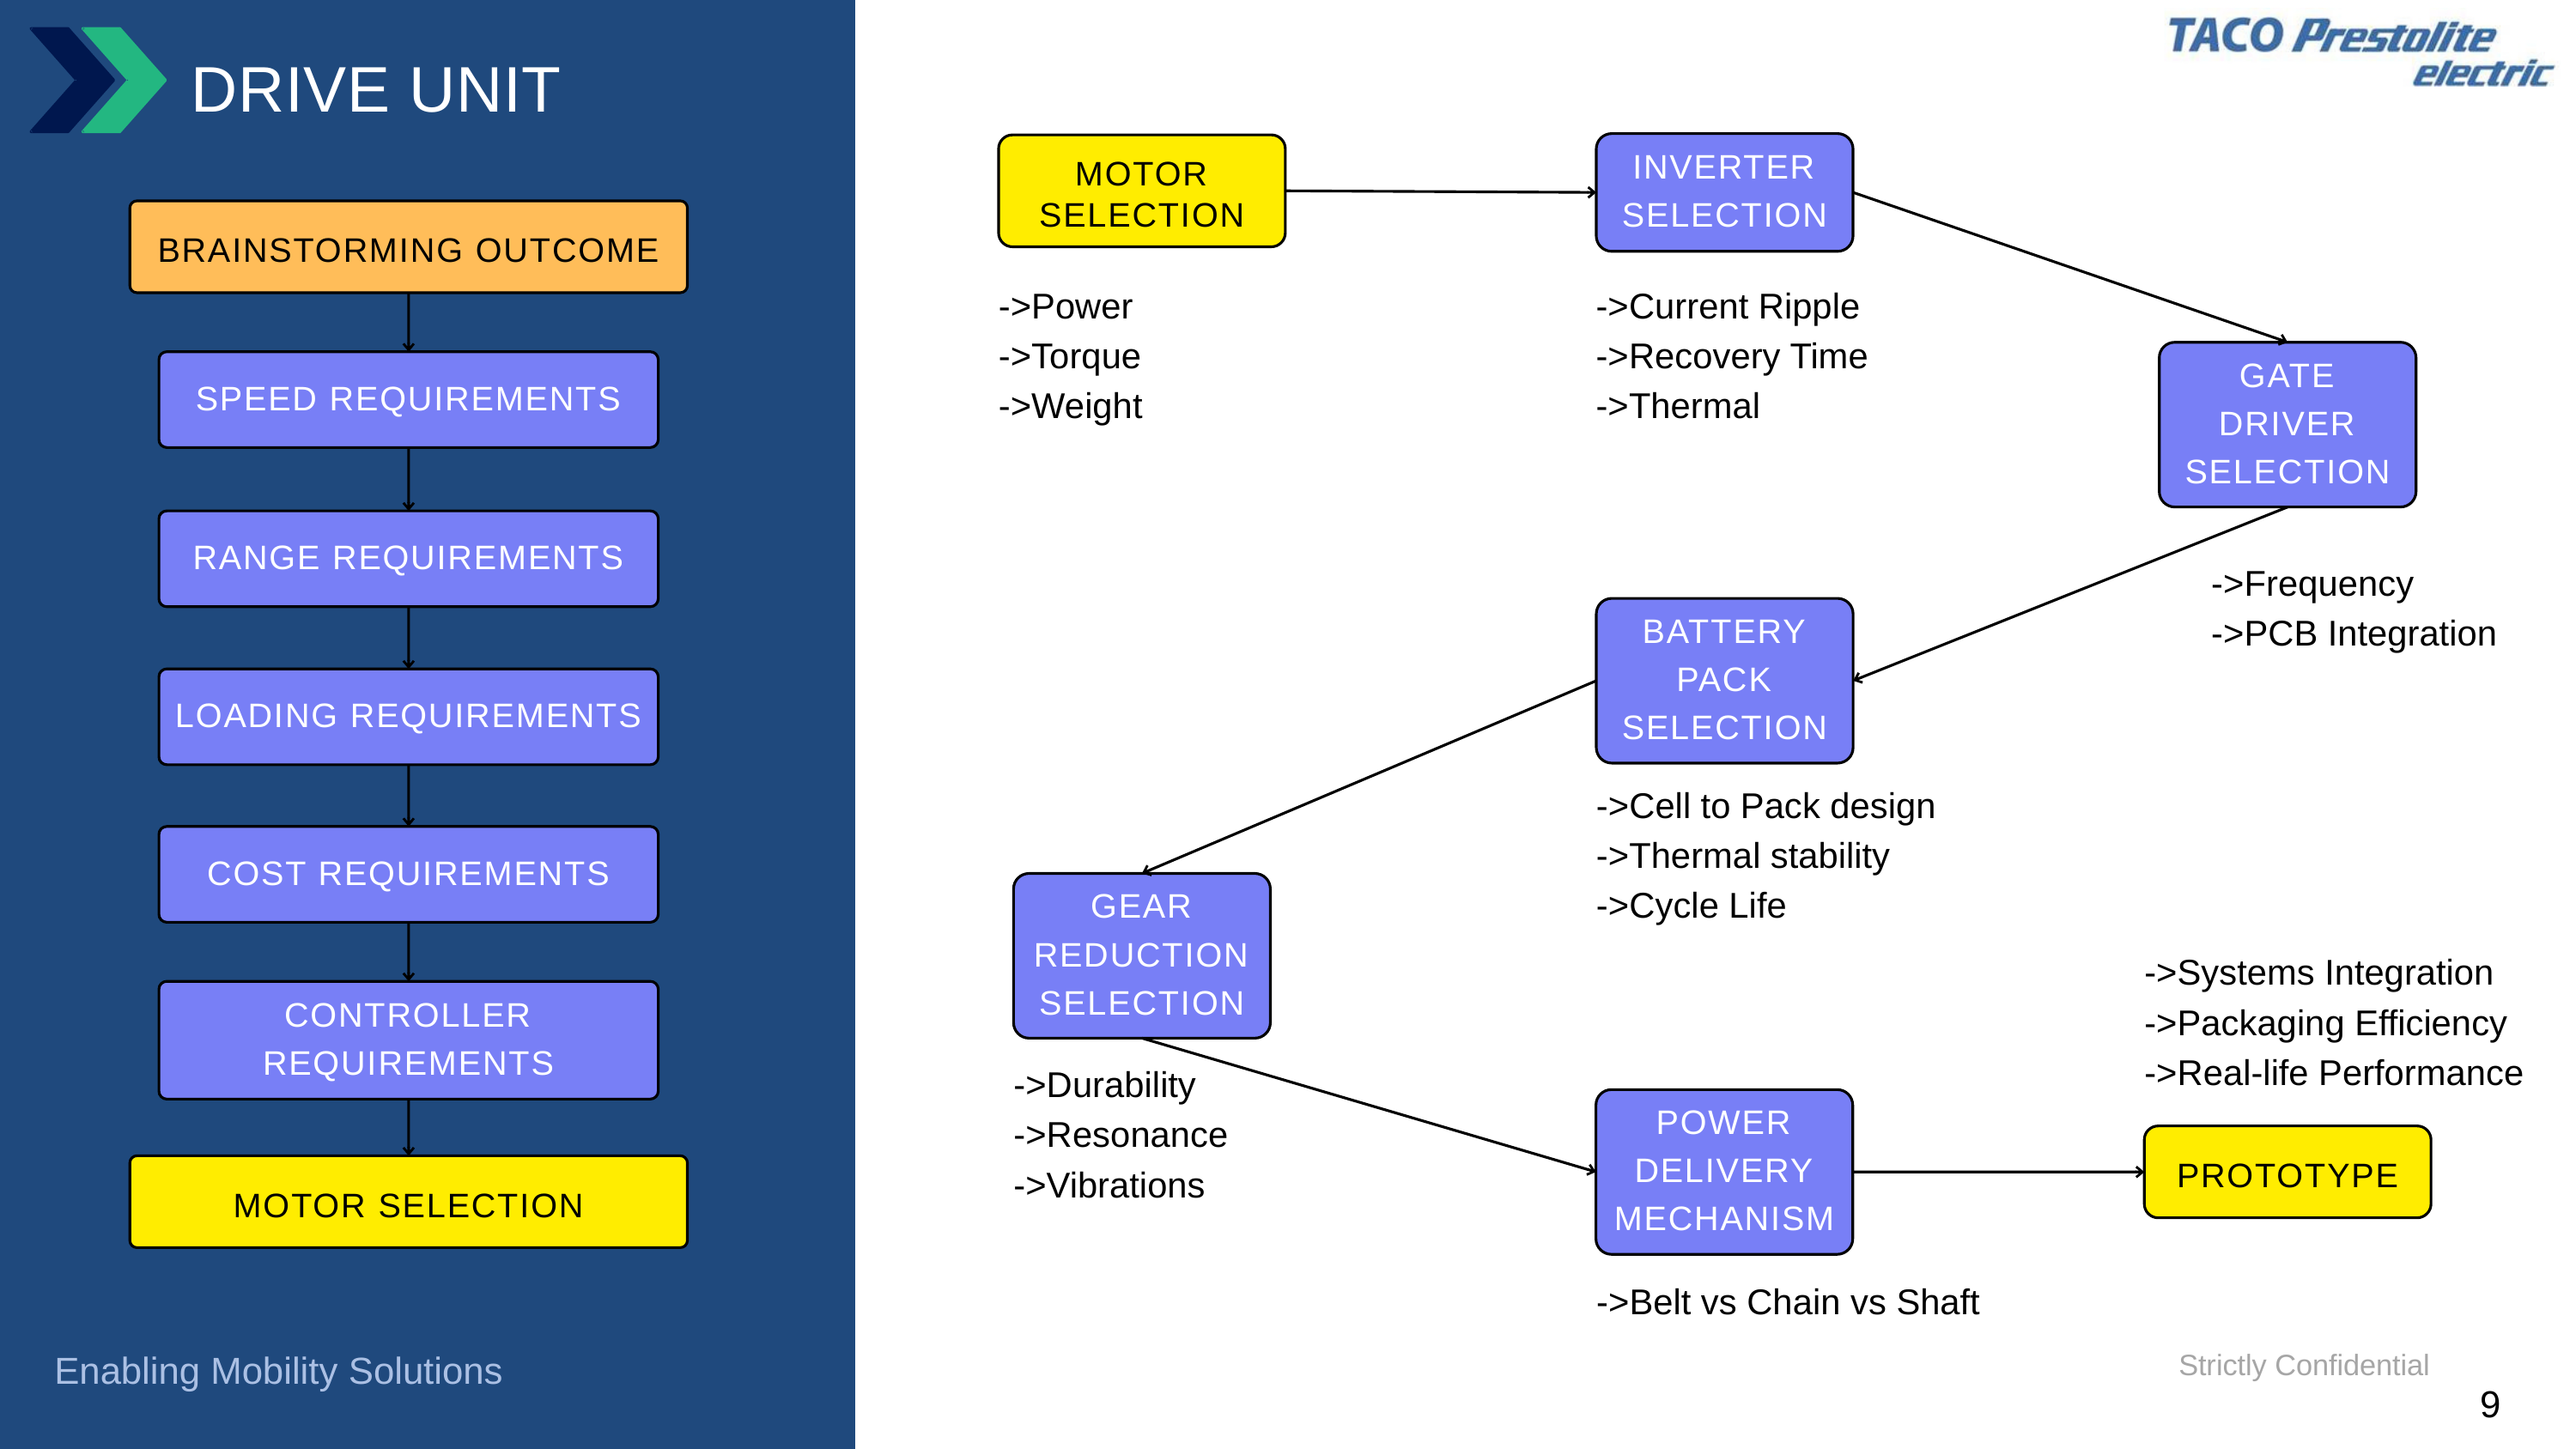

DRIVE UNIT

INVERTER SELECTION

MOTOR SELECTION

BRAINSTORMING OUTCOME
->Power
->Torque
->Weight
->Current Ripple
->Recovery Time
->Thermal

GATE DRIVER SELECTION

SPEED REQUIREMENTS

RANGE REQUIREMENTS
->Frequency
->PCB Integration

BATTERY PACK SELECTION

LOADING REQUIREMENTS

->Cell to Pack design
->Thermal stability
->Cycle Life

COST REQUIREMENTS

GEAR REDUCTION SELECTION

->Systems Integration
->Packaging Efficiency
->Real-life Performance

CONTROLLER REQUIREMENTS

->Durability
->Resonance
->Vibrations

POWER DELIVERY MECHANISM

PROTOTYPE

MOTOR SELECTION

->Belt vs Chain vs Shaft
Strictly Confidential
Enabling Mobility Solutions
9